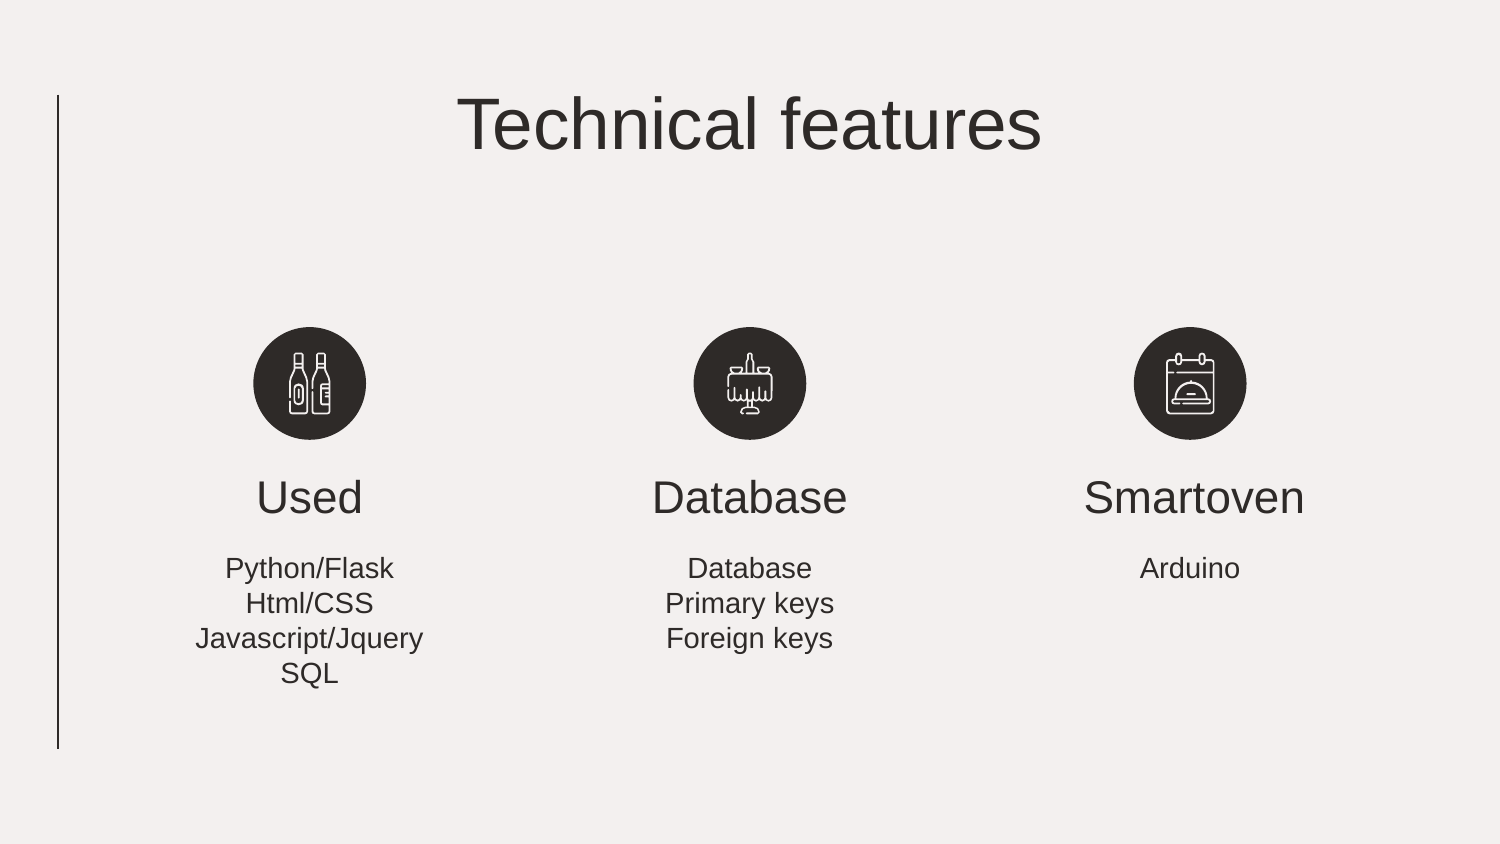

Technical features

# Used
Database
Smartoven
Python/Flask
Html/CSS
Javascript/Jquery
SQL
Database
Primary keys
Foreign keys
Arduino